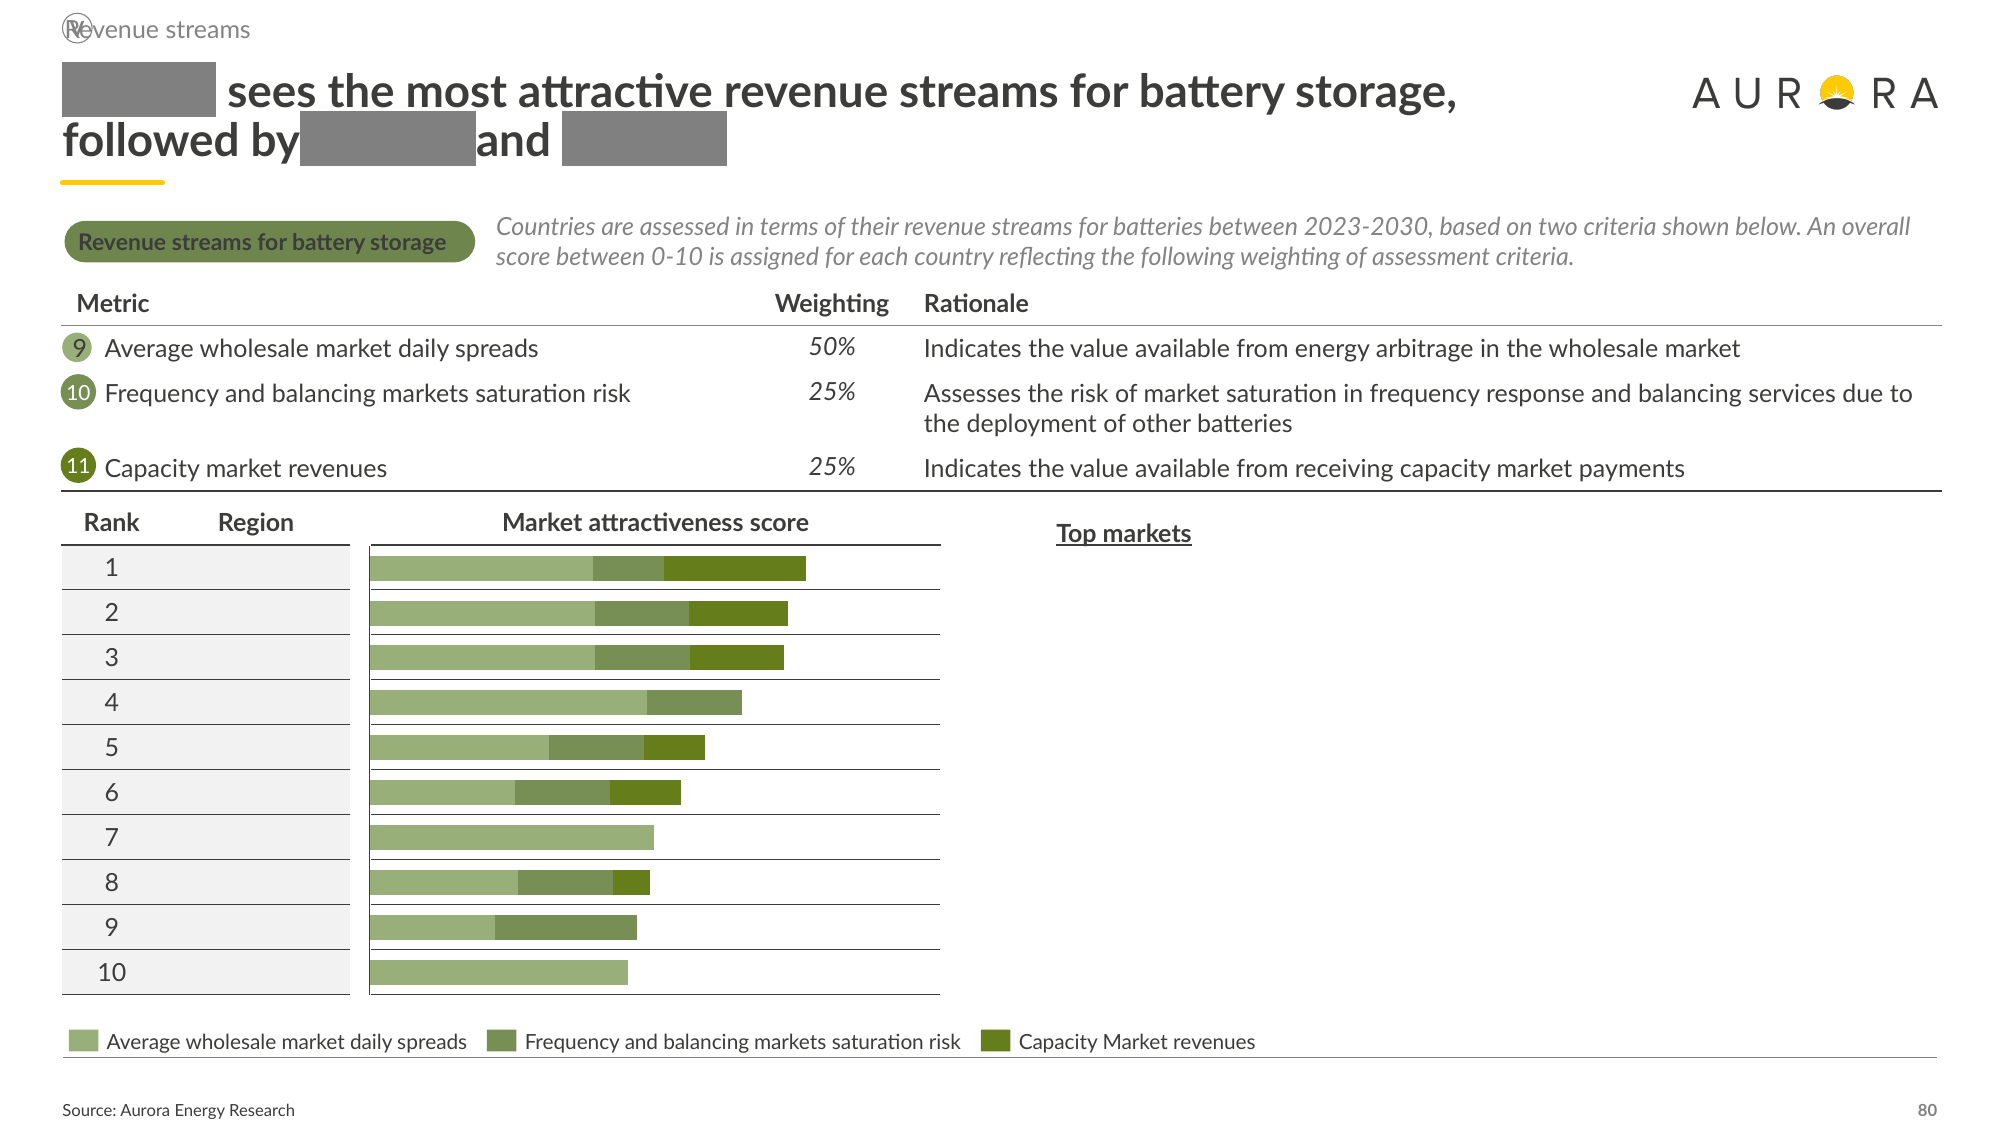

Revenue streams
V
# XXXXX sees the most attractive revenue streams for battery storage, followed by XXXXX and XXXXX
Countries are assessed in terms of their revenue streams for batteries between 2023-2030, based on two criteria shown below. An overall score between 0-10 is assigned for each country reflecting the following weighting of assessment criteria.
Revenue streams for battery storage
| Metric | Weighting | Rationale |
| --- | --- | --- |
| Average wholesale market daily spreads | 50% | Indicates the value available from energy arbitrage in the wholesale market |
| Frequency and balancing markets saturation risk | 25% | Assesses the risk of market saturation in frequency response and balancing services due to the deployment of other batteries |
| Capacity market revenues | 25% | Indicates the value available from receiving capacity market payments |
9
10
11
| Rank | Region |  | Market attractiveness score |
| --- | --- | --- | --- |
| 1 |  |  |  |
| 2 |  |  |  |
| 3 |  |  |  |
| 4 |  |  |  |
| 5 |  |  |  |
| 6 |  |  |  |
| 7 |  |  |  |
| 8 |  |  |  |
| 9 |  |  |  |
| 10 |  |  |  |
Top markets

### Chart

| Category |  |  |  |
|---|---|---|---|
XXXXX presents a relatively unsaturated wholesale market with spreads increasing in 2030s driven by an increase in solar PV capacity, supported by capacity market revenues, with CM premiums expected to increase in 2030s when gas power plants retire.
XXXXX is a mature market presenting potential opportunities from ongoing developments in XXXXX and high and constant daily spreads in the wholesale market in the coming years.
XXXXX emerges as a top market for its favourable wholesale market for batteries, presenting one of the highest daily spreads, driven by high renewable penetration. Its revenues are supported by elevated capacity market clearing prices.
Average wholesale market daily spreads
Frequency and balancing markets saturation risk
Capacity Market revenues

Source: Aurora Energy Research